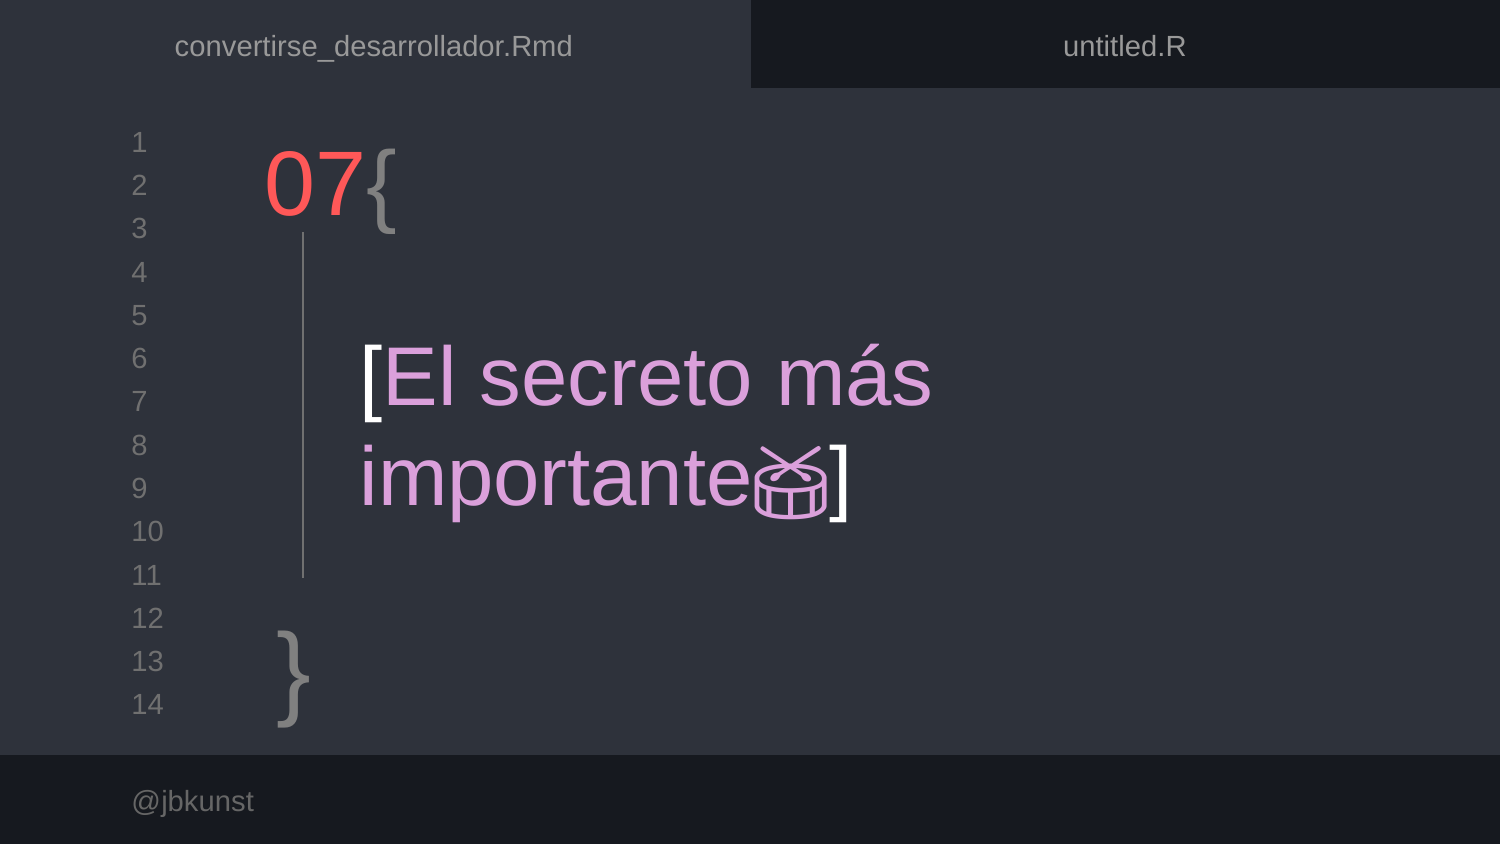

convertirse_desarrollador.Rmd
untitled.R
07{
[El secreto más importante🥁]
}
@jbkunst